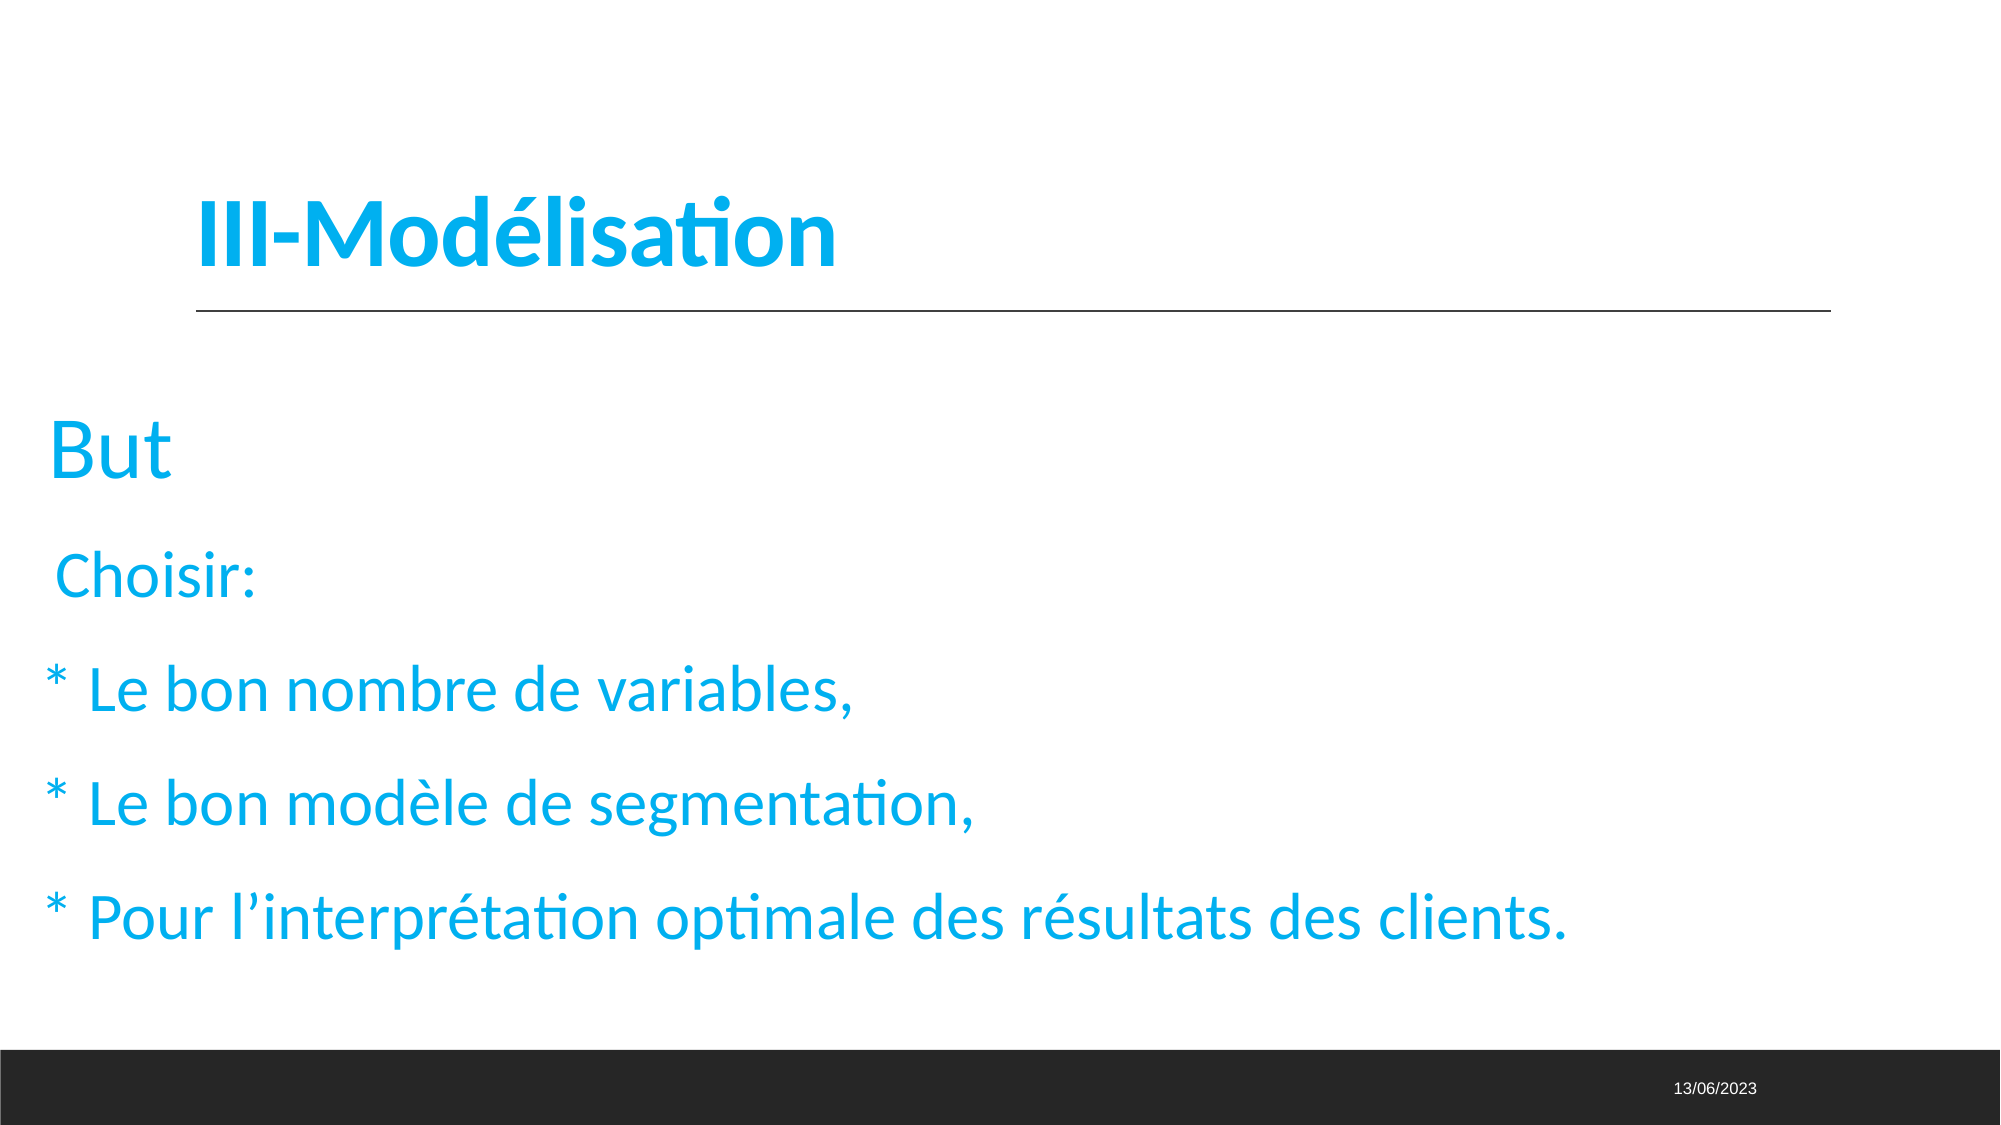

# III-Modélisation
 But
 Choisir:
* Le bon nombre de variables,
* Le bon modèle de segmentation,
* Pour l’interprétation optimale des résultats des clients.

13/06/2023